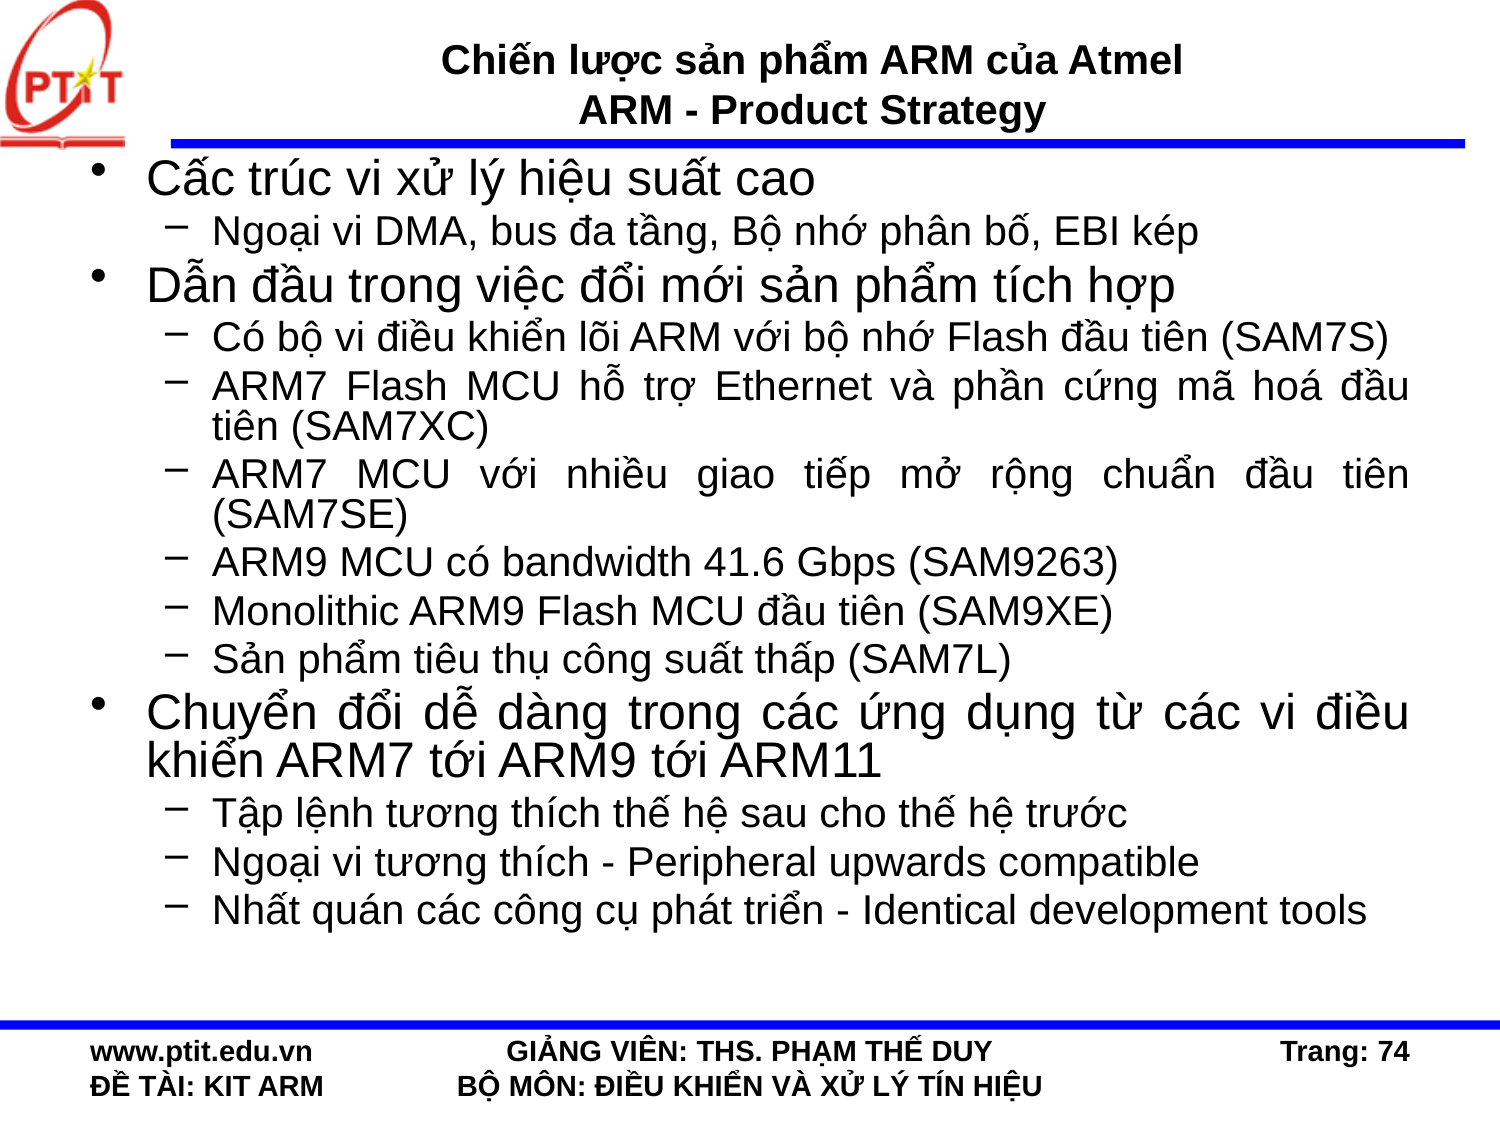

# Chiến lược sản phẩm ARM của Atmel ARM - Product Strategy
Cấc trúc vi xử lý hiệu suất cao
Ngoại vi DMA, bus đa tầng, Bộ nhớ phân bố, EBI kép
Dẫn đầu trong việc đổi mới sản phẩm tích hợp
Có bộ vi điều khiển lõi ARM với bộ nhớ Flash đầu tiên (SAM7S)
ARM7 Flash MCU hỗ trợ Ethernet và phần cứng mã hoá đầu tiên (SAM7XC)
ARM7 MCU với nhiều giao tiếp mở rộng chuẩn đầu tiên (SAM7SE)
ARM9 MCU có bandwidth 41.6 Gbps (SAM9263)
Monolithic ARM9 Flash MCU đầu tiên (SAM9XE)
Sản phẩm tiêu thụ công suất thấp (SAM7L)
Chuyển đổi dễ dàng trong các ứng dụng từ các vi điều khiển ARM7 tới ARM9 tới ARM11
Tập lệnh tương thích thế hệ sau cho thế hệ trước
Ngoại vi tương thích - Peripheral upwards compatible
Nhất quán các công cụ phát triển - Identical development tools

www.ptit.edu.vn
ĐỀ TÀI: KIT ARM
GIẢNG VIÊN: THS. PHẠM THẾ DUY
BỘ MÔN: ĐIỀU KHIỂN VÀ XỬ LÝ TÍN HIỆU
Trang: 74